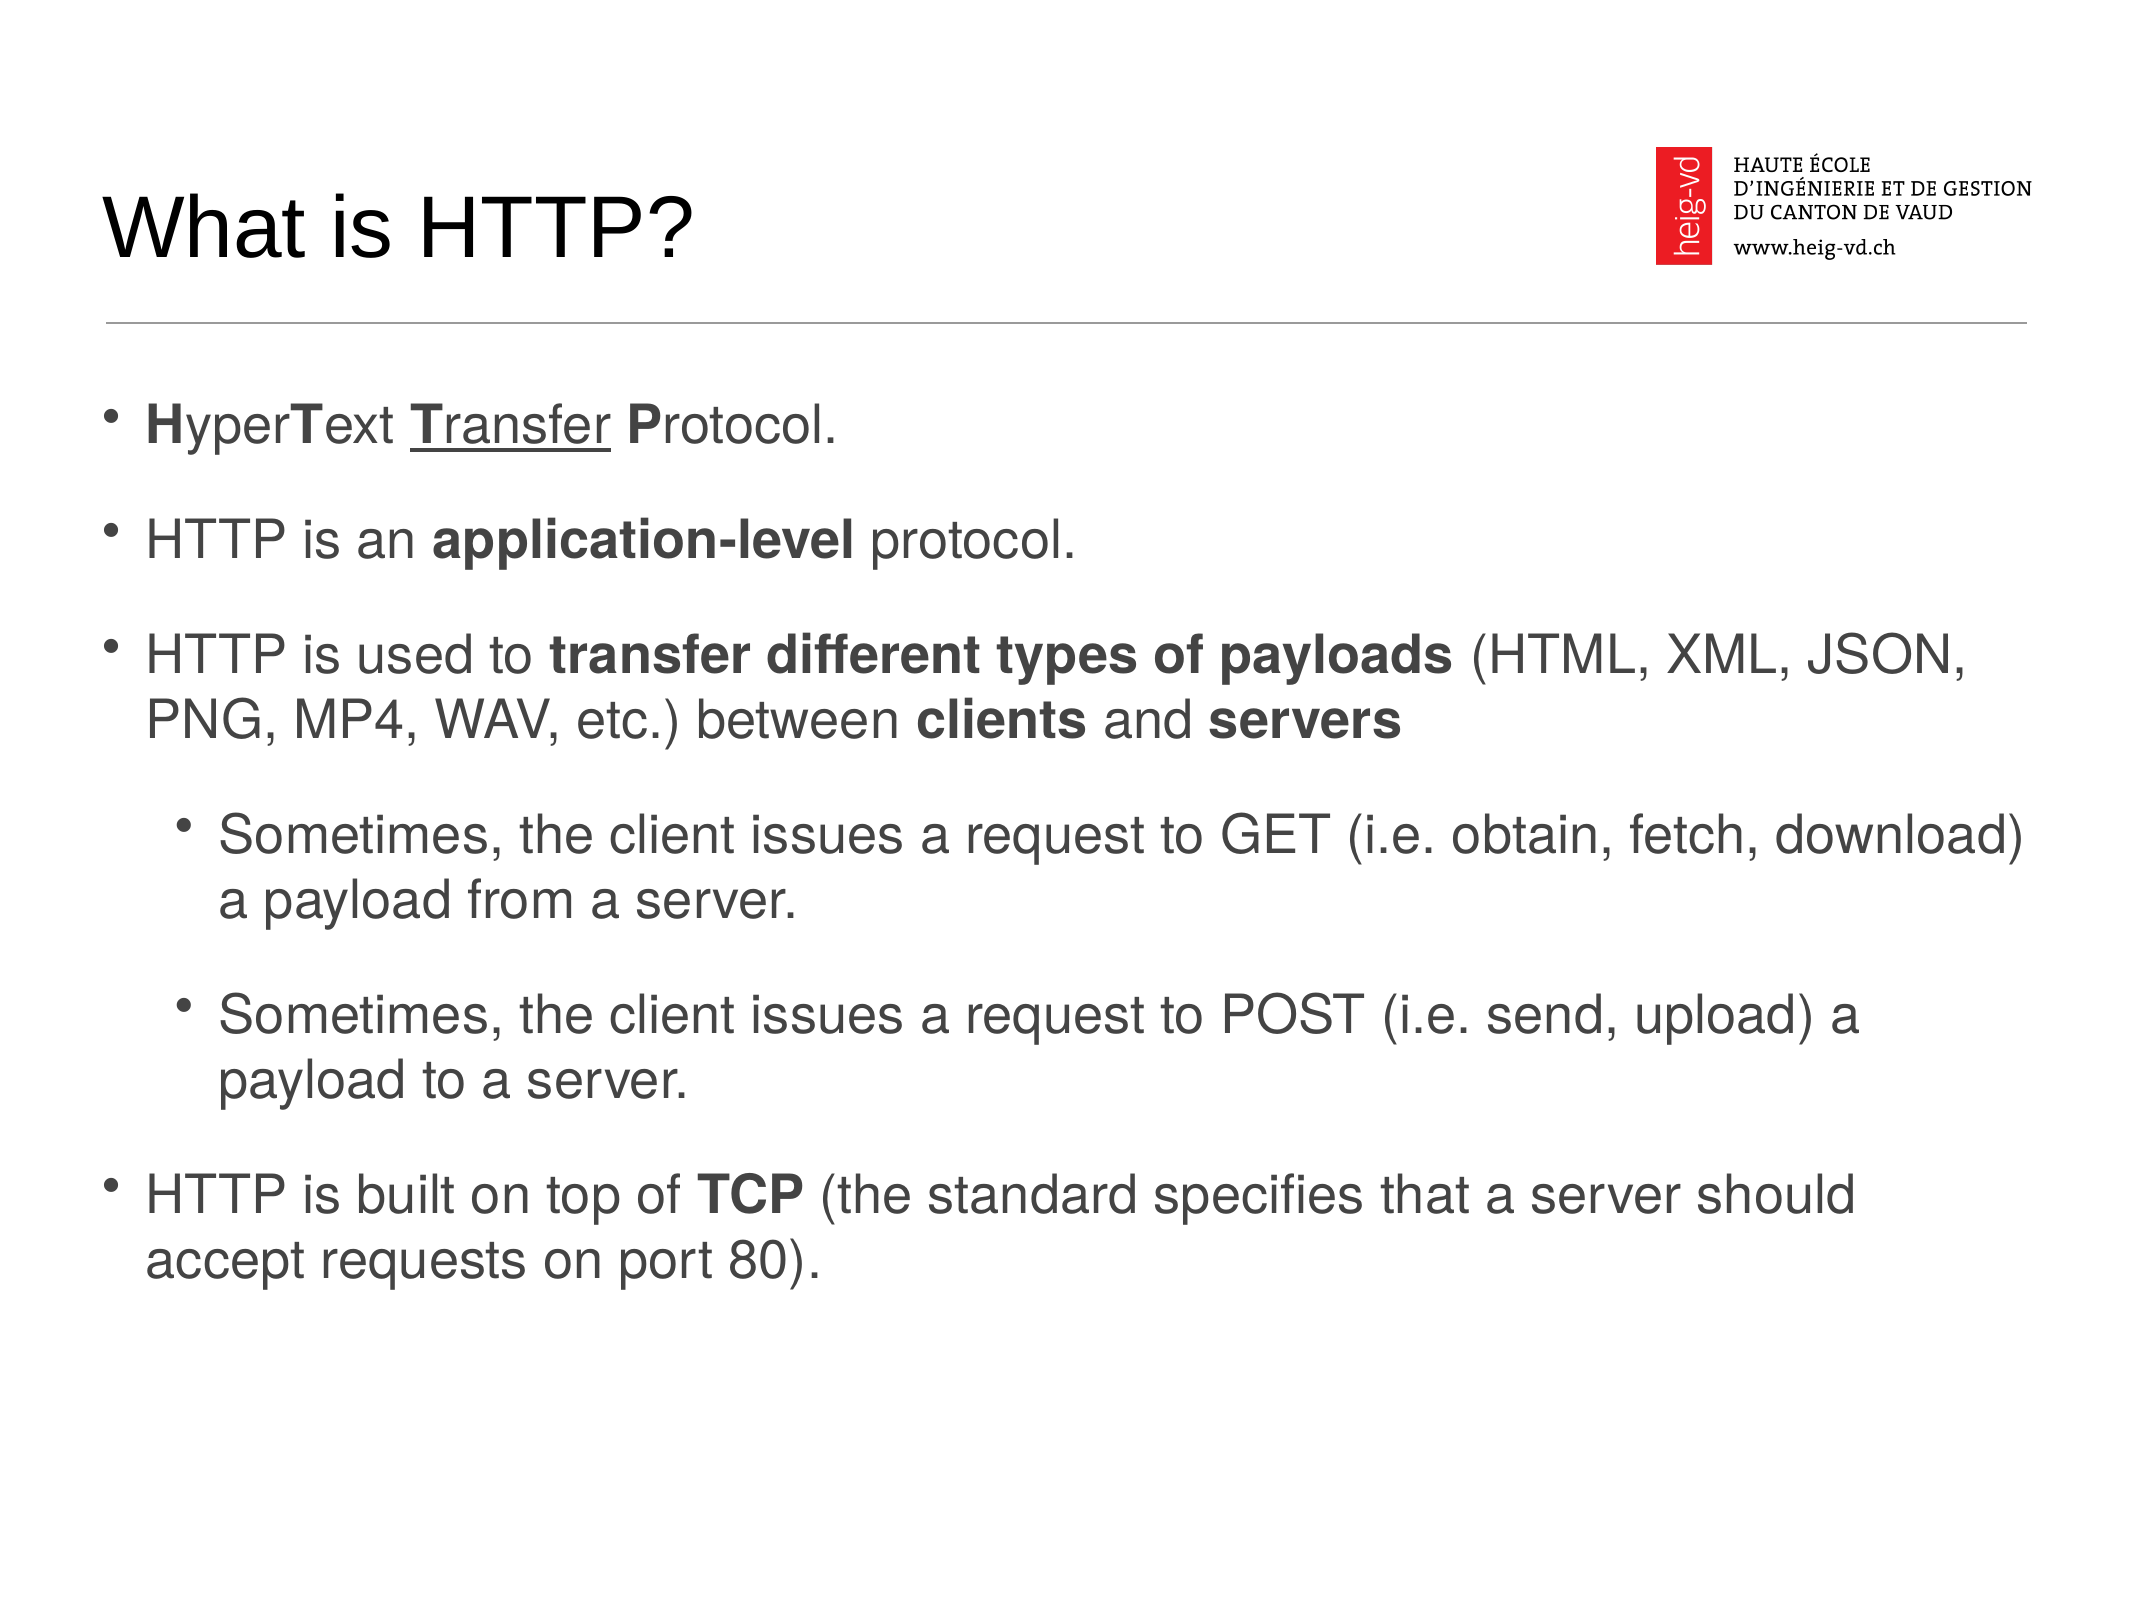

# What is HTTP?
HyperText Transfer Protocol.
HTTP is an application-level protocol.
HTTP is used to transfer different types of payloads (HTML, XML, JSON, PNG, MP4, WAV, etc.) between clients and servers
Sometimes, the client issues a request to GET (i.e. obtain, fetch, download) a payload from a server.
Sometimes, the client issues a request to POST (i.e. send, upload) a payload to a server.
HTTP is built on top of TCP (the standard specifies that a server should accept requests on port 80).